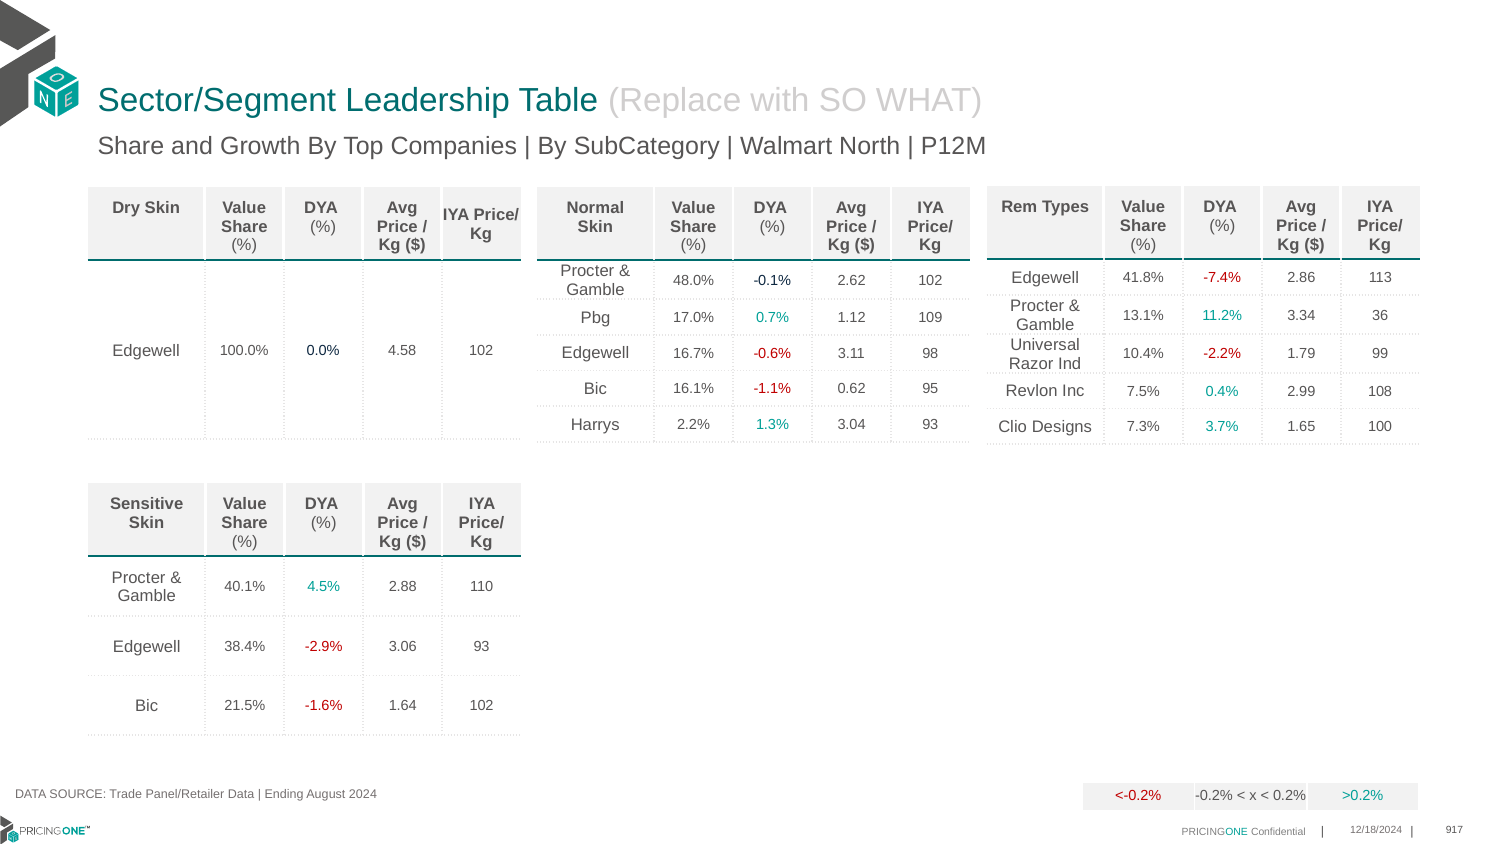

# Sector/Segment Leadership Table (Replace with SO WHAT)
Share and Growth By Top Companies | By SubCategory | Walmart North | P12M
| Rem Types | Value Share (%) | DYA (%) | Avg Price /Kg ($) | IYA Price/Kg |
| --- | --- | --- | --- | --- |
| Edgewell | 41.8% | -7.4% | 2.86 | 113 |
| Procter & Gamble | 13.1% | 11.2% | 3.34 | 36 |
| Universal Razor Ind | 10.4% | -2.2% | 1.79 | 99 |
| Revlon Inc | 7.5% | 0.4% | 2.99 | 108 |
| Clio Designs | 7.3% | 3.7% | 1.65 | 100 |
| Dry Skin | Value Share (%) | DYA (%) | Avg Price /Kg ($) | IYA Price/ Kg |
| --- | --- | --- | --- | --- |
| Edgewell | 100.0% | 0.0% | 4.58 | 102 |
| Normal Skin | Value Share (%) | DYA (%) | Avg Price /Kg ($) | IYA Price/Kg |
| --- | --- | --- | --- | --- |
| Procter & Gamble | 48.0% | -0.1% | 2.62 | 102 |
| Pbg | 17.0% | 0.7% | 1.12 | 109 |
| Edgewell | 16.7% | -0.6% | 3.11 | 98 |
| Bic | 16.1% | -1.1% | 0.62 | 95 |
| Harrys | 2.2% | 1.3% | 3.04 | 93 |
| Sensitive Skin | Value Share (%) | DYA (%) | Avg Price /Kg ($) | IYA Price/Kg |
| --- | --- | --- | --- | --- |
| Procter & Gamble | 40.1% | 4.5% | 2.88 | 110 |
| Edgewell | 38.4% | -2.9% | 3.06 | 93 |
| Bic | 21.5% | -1.6% | 1.64 | 102 |
DATA SOURCE: Trade Panel/Retailer Data | Ending August 2024
| <-0.2% | -0.2% < x < 0.2% | >0.2% |
| --- | --- | --- |

12/18/2024
917